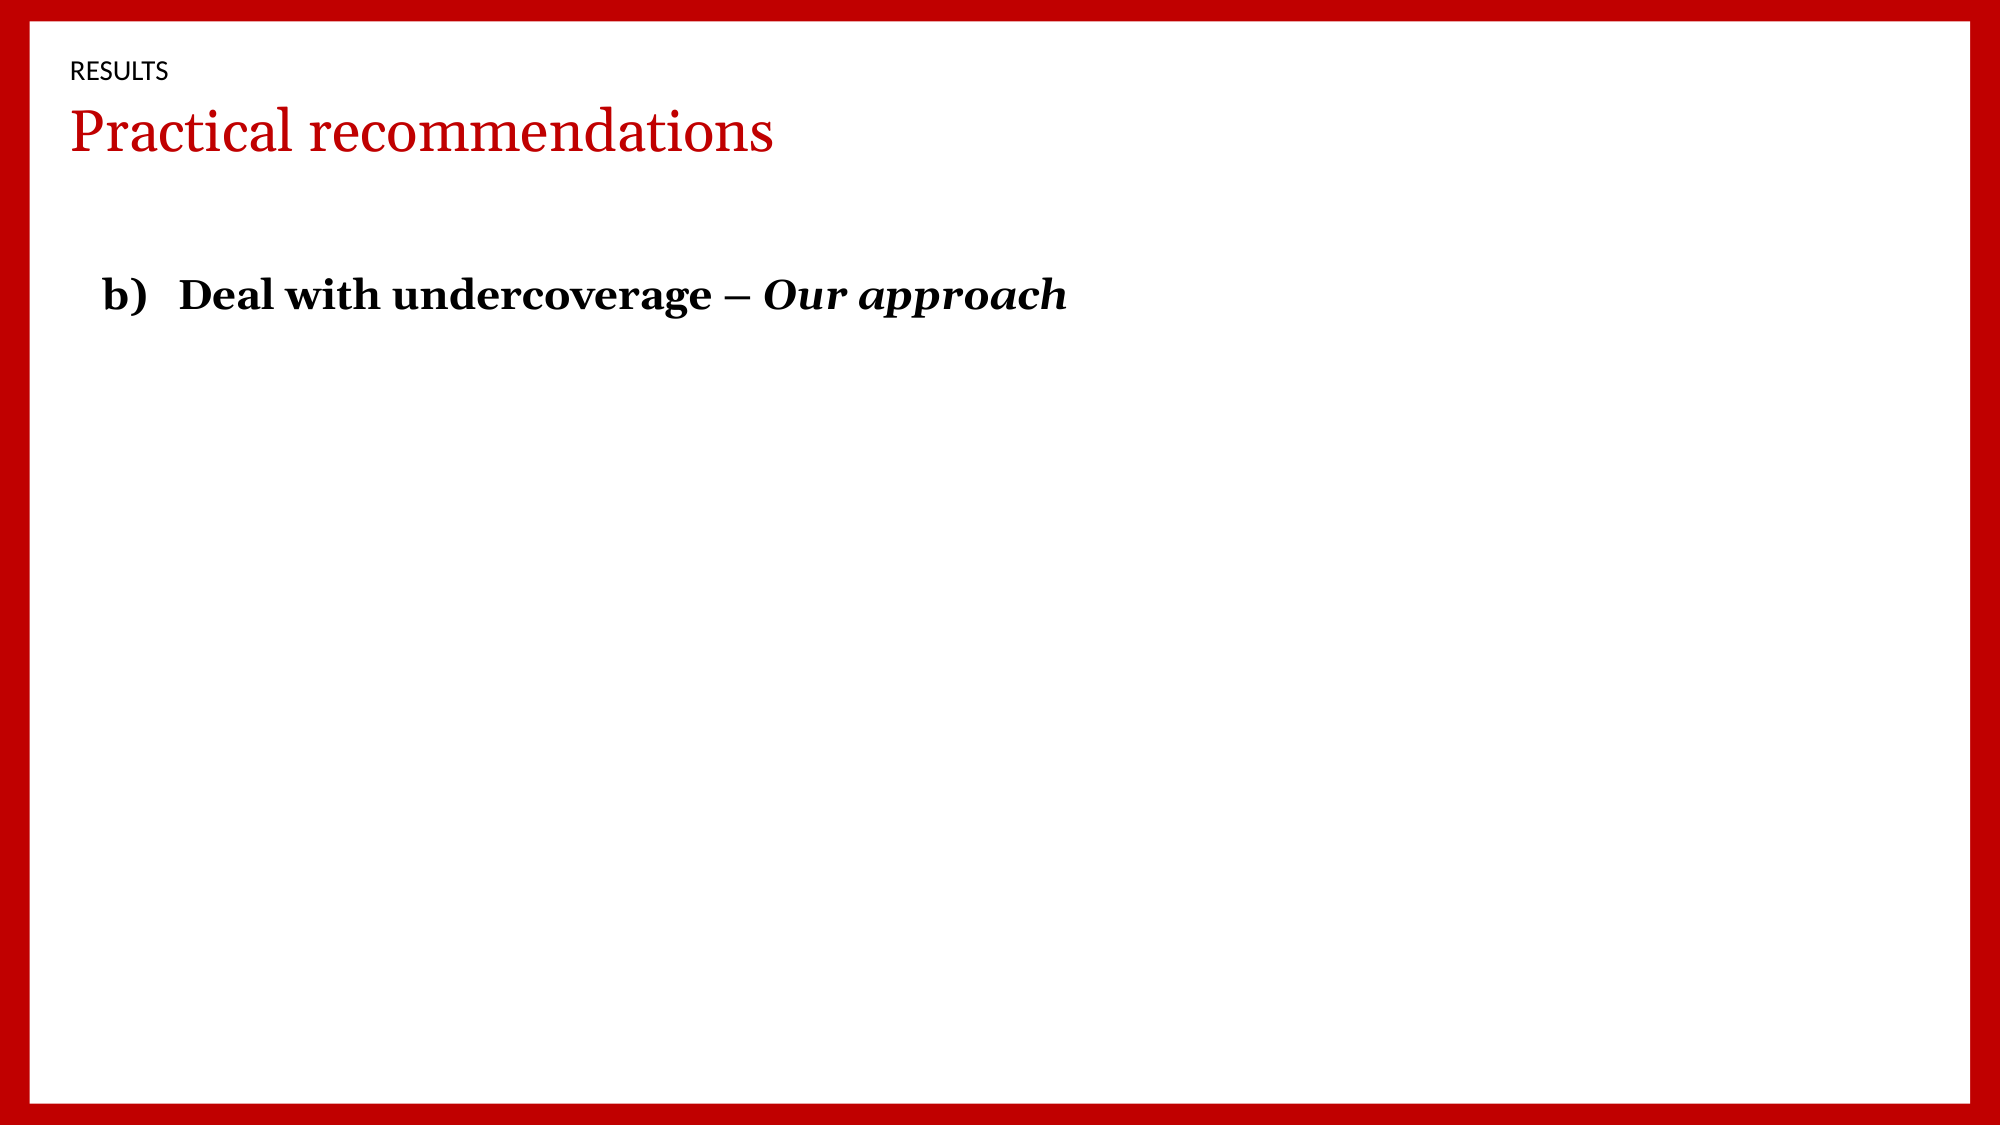

RESULTS
# Practical recommendations
Deal with undercoverage – Our approach